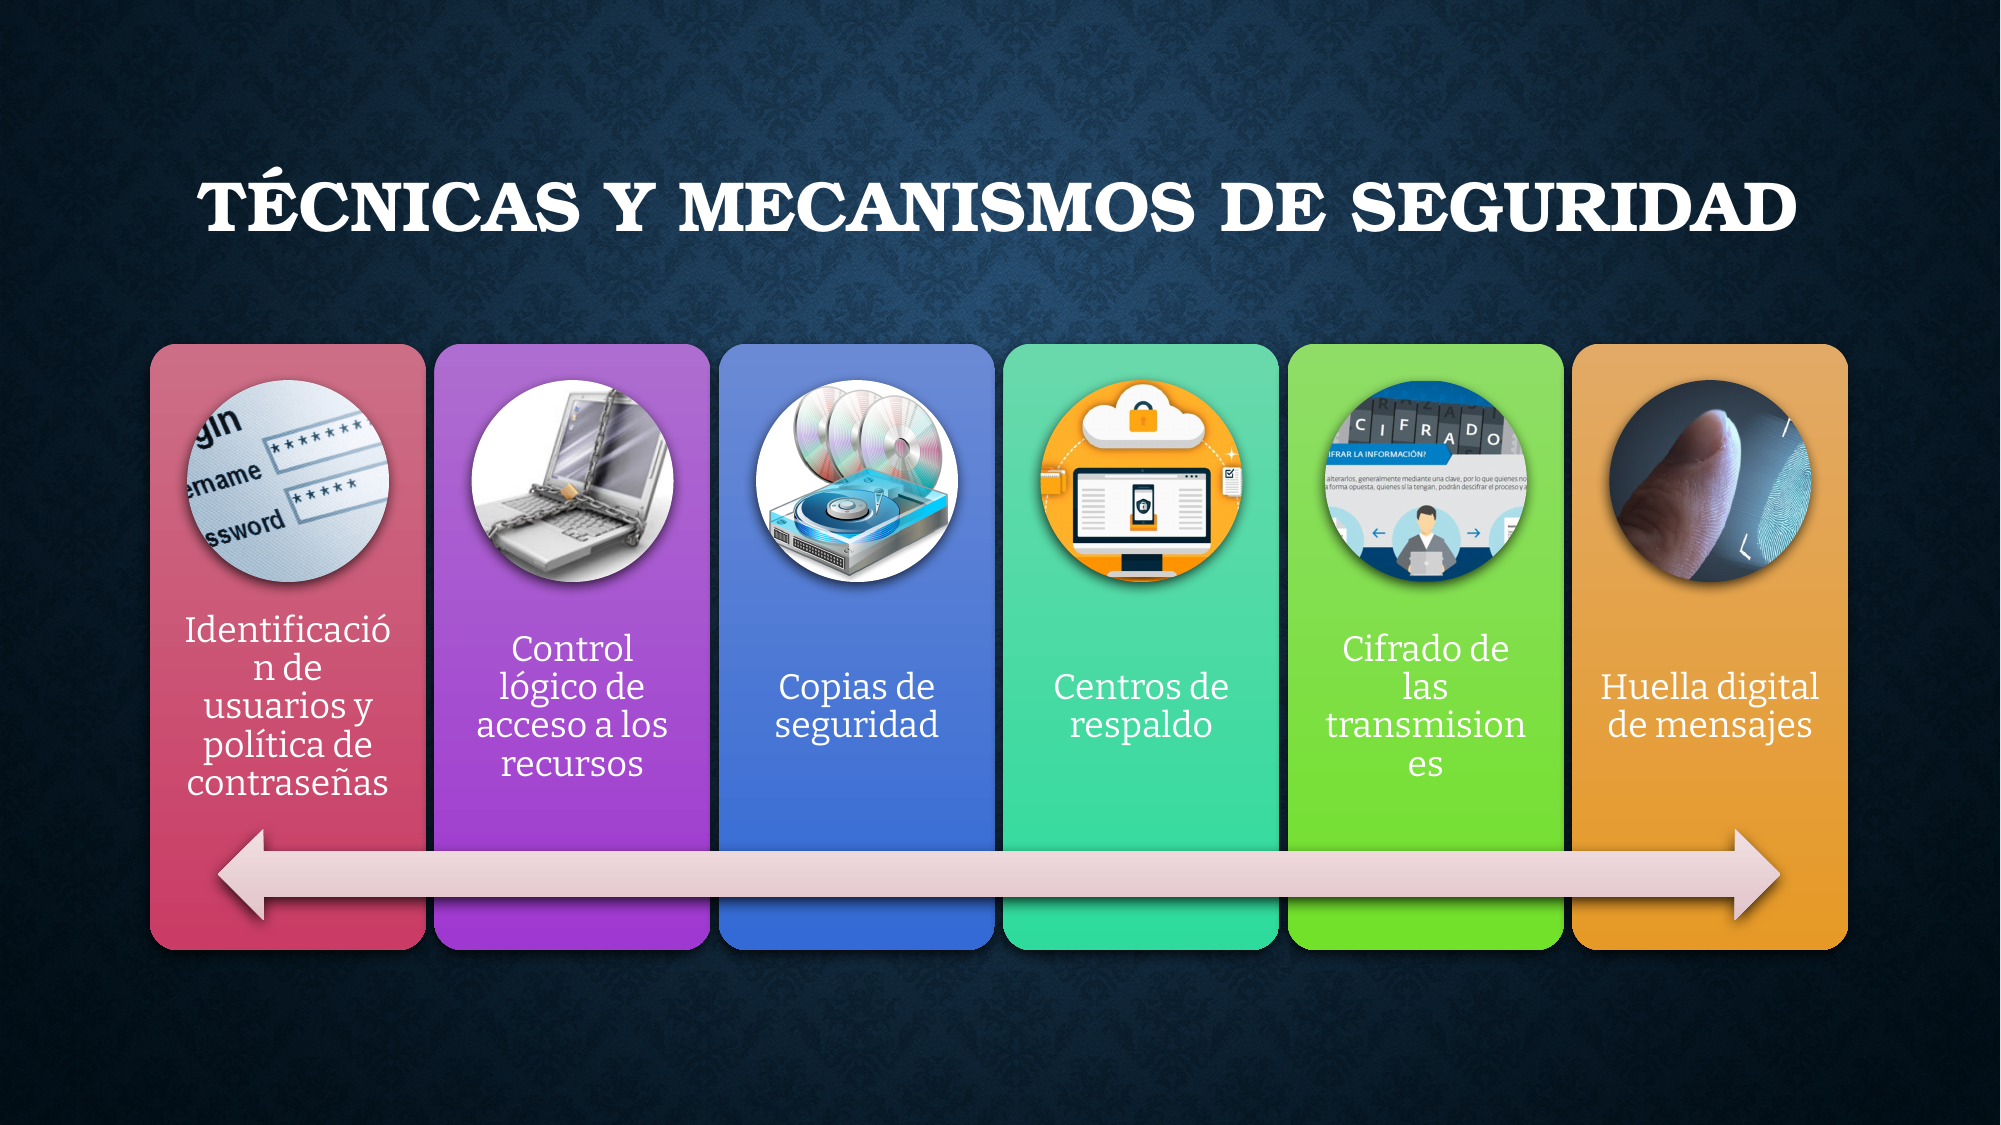

# Técnicas y mecanismos de seguridad
Identificación de usuarios y política de contraseñas
Control lógico de acceso a los recursos
Copias de seguridad
Centros de respaldo
Cifrado de las transmisiones
Huella digital de mensajes